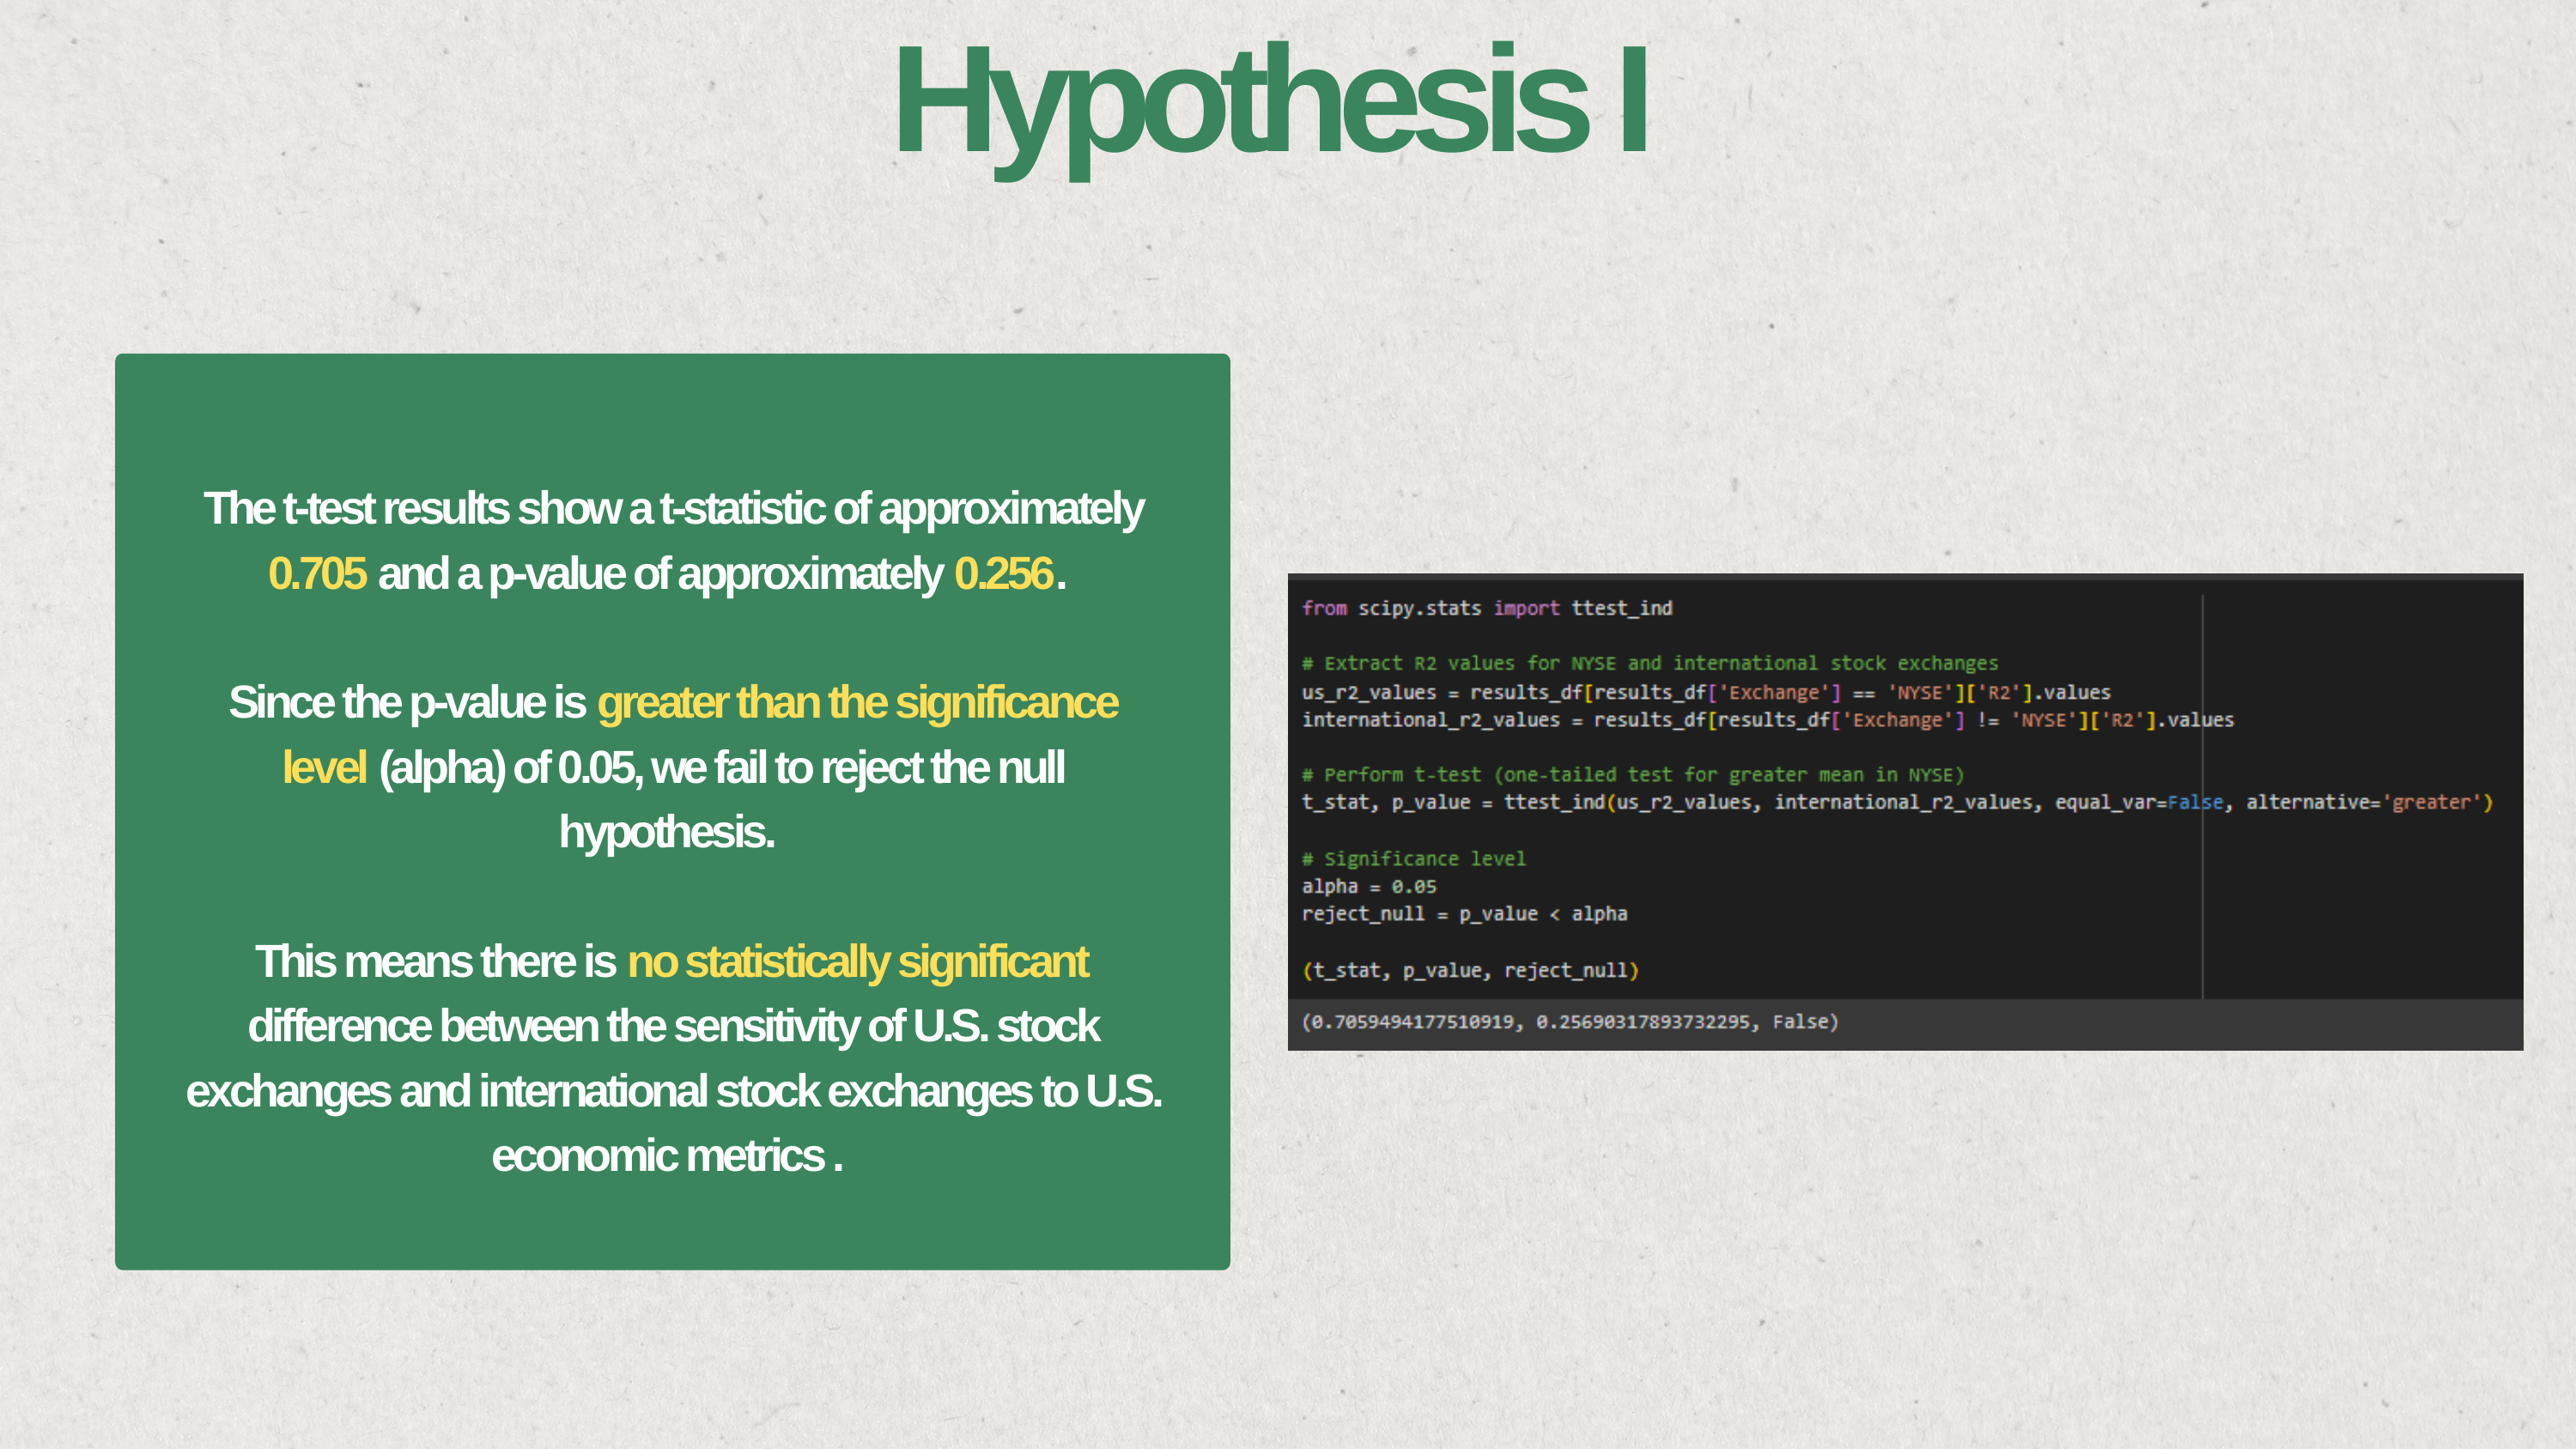

Hypothesis I

The t-test results show a t-statistic of approximately 0.705 and a p-value of approximately 0.256.

Since the p-value is greater than the significance level (alpha) of 0.05, we fail to reject the null hypothesis.

This means there is no statistically significant difference between the sensitivity of U.S. stock exchanges and international stock exchanges to U.S. economic metrics .